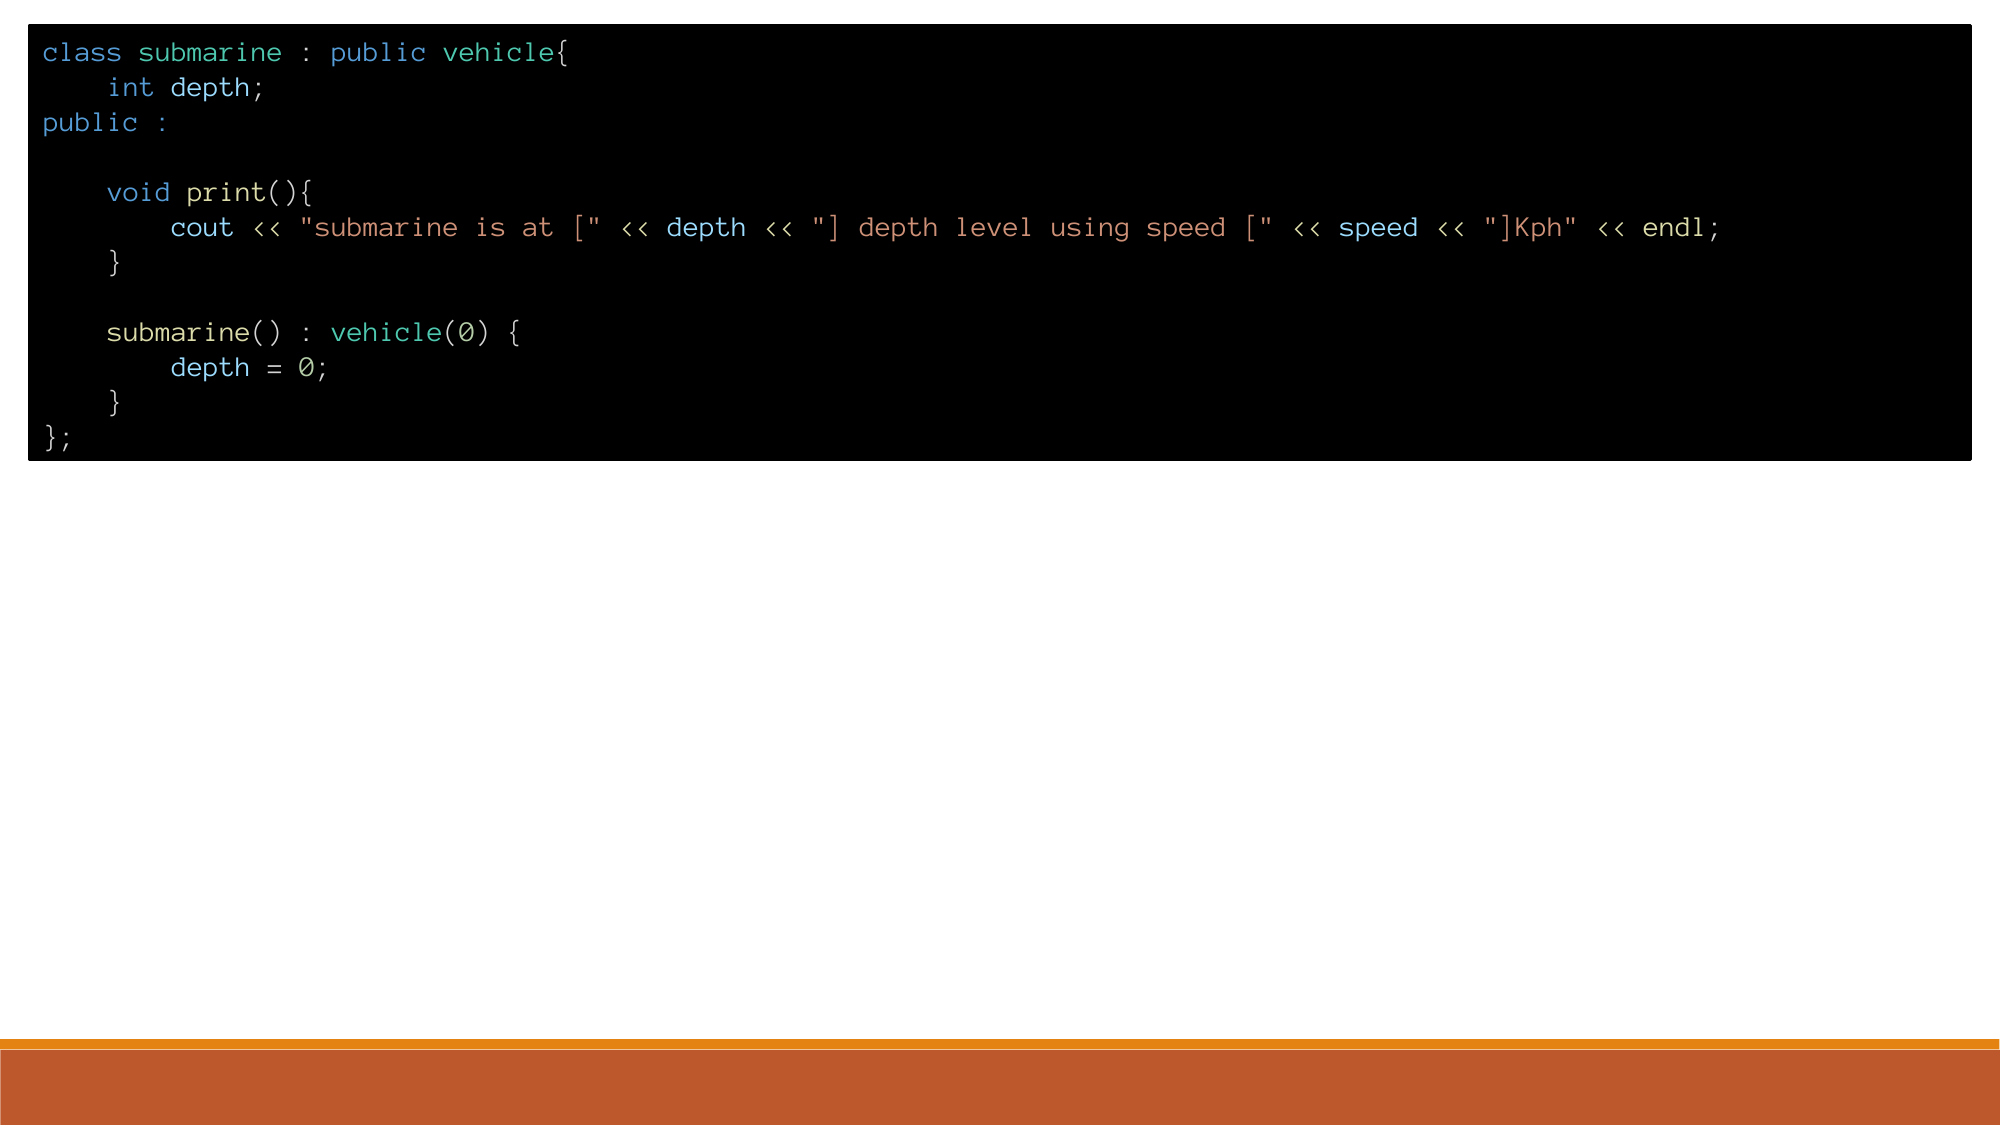

class submarine : public vehicle{
    int depth;
public :
    void print(){
        cout << "submarine is at [" << depth << "] depth level using speed [" << speed << "]Kph" << endl;
    }
    submarine() : vehicle(0) {
        depth = 0;
    }
};